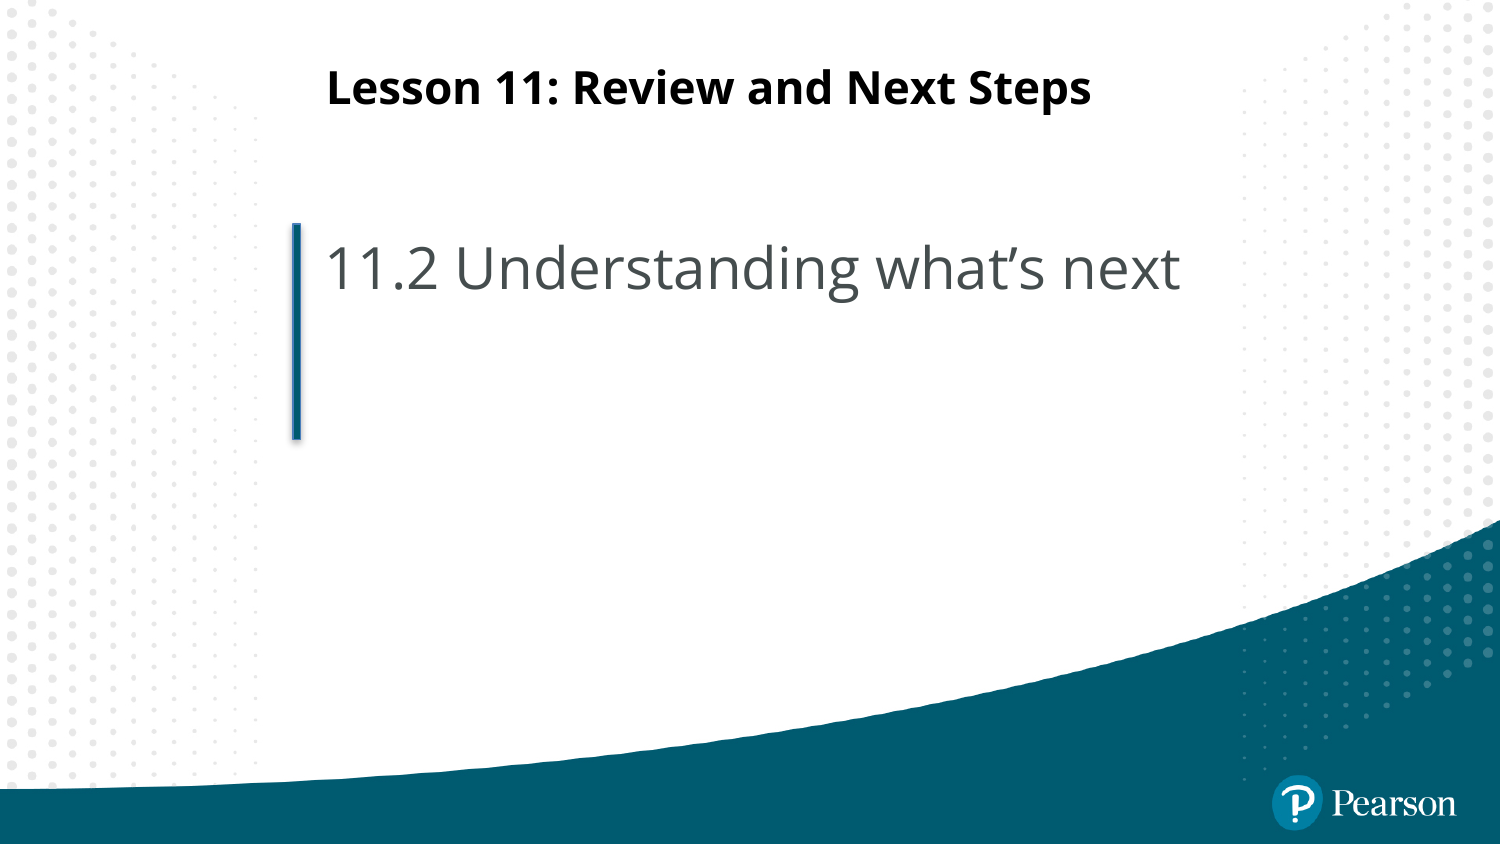

# Lesson 11: Review and Next Steps
11.2 Understanding what’s next